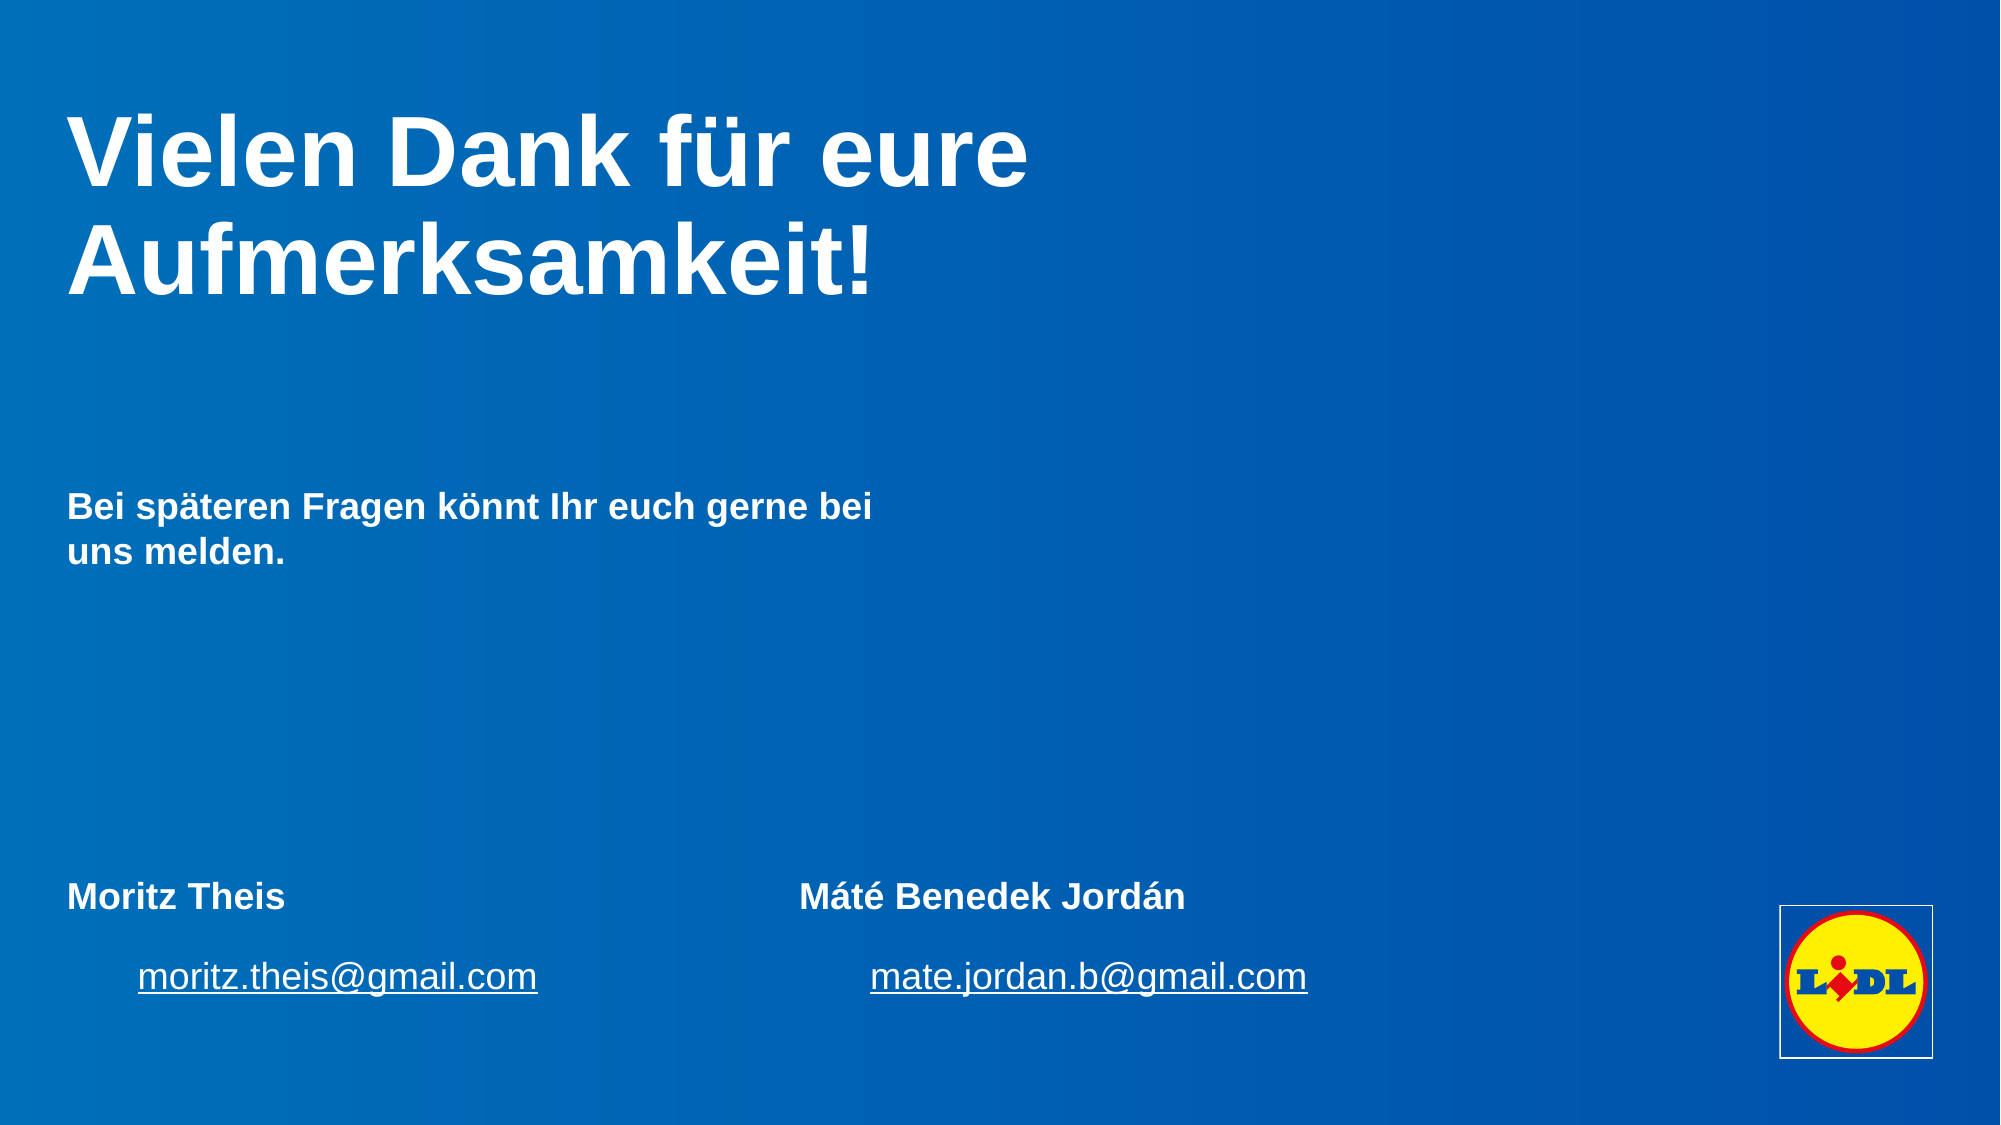

# Vielen Dank für eure Aufmerksamkeit!
Bei späteren Fragen könnt Ihr euch gerne bei uns melden.

Moritz Theis
Máté Benedek Jordán

moritz.theis@gmail.com

mate.jordan.b@gmail.com